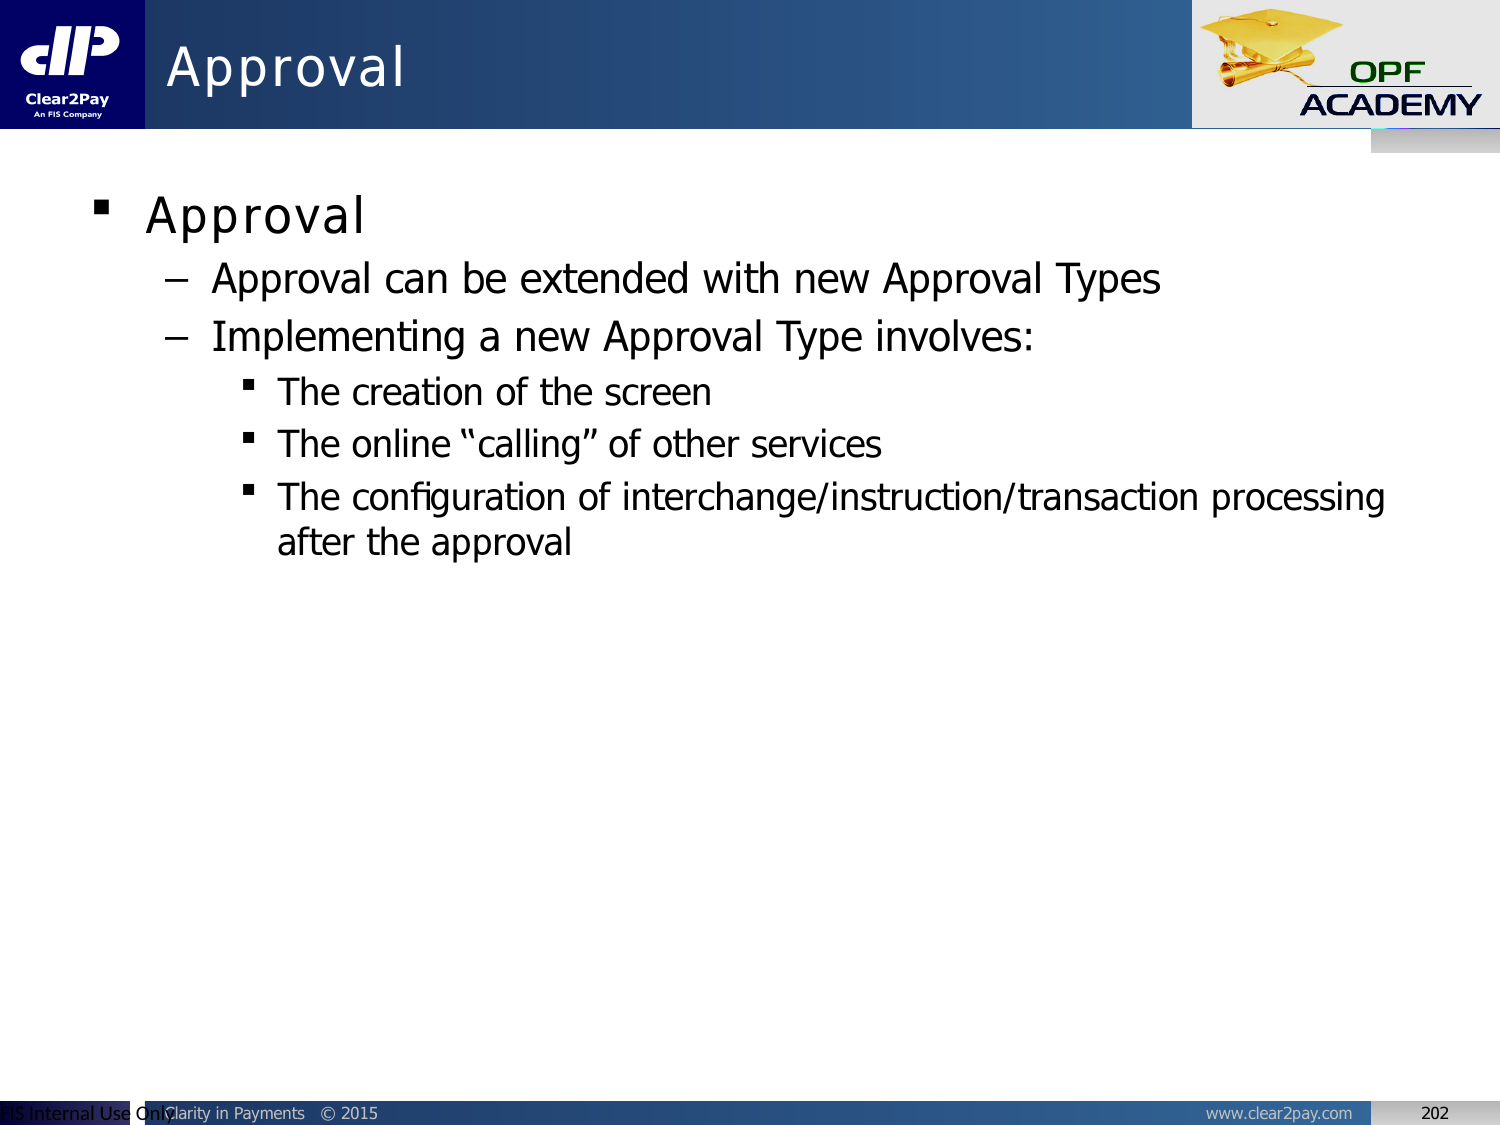

# Approval
Approval
Approval can be extended with new Approval Types
Implementing a new Approval Type involves:
The creation of the screen
The online “calling” of other services
The configuration of interchange/instruction/transaction processing after the approval